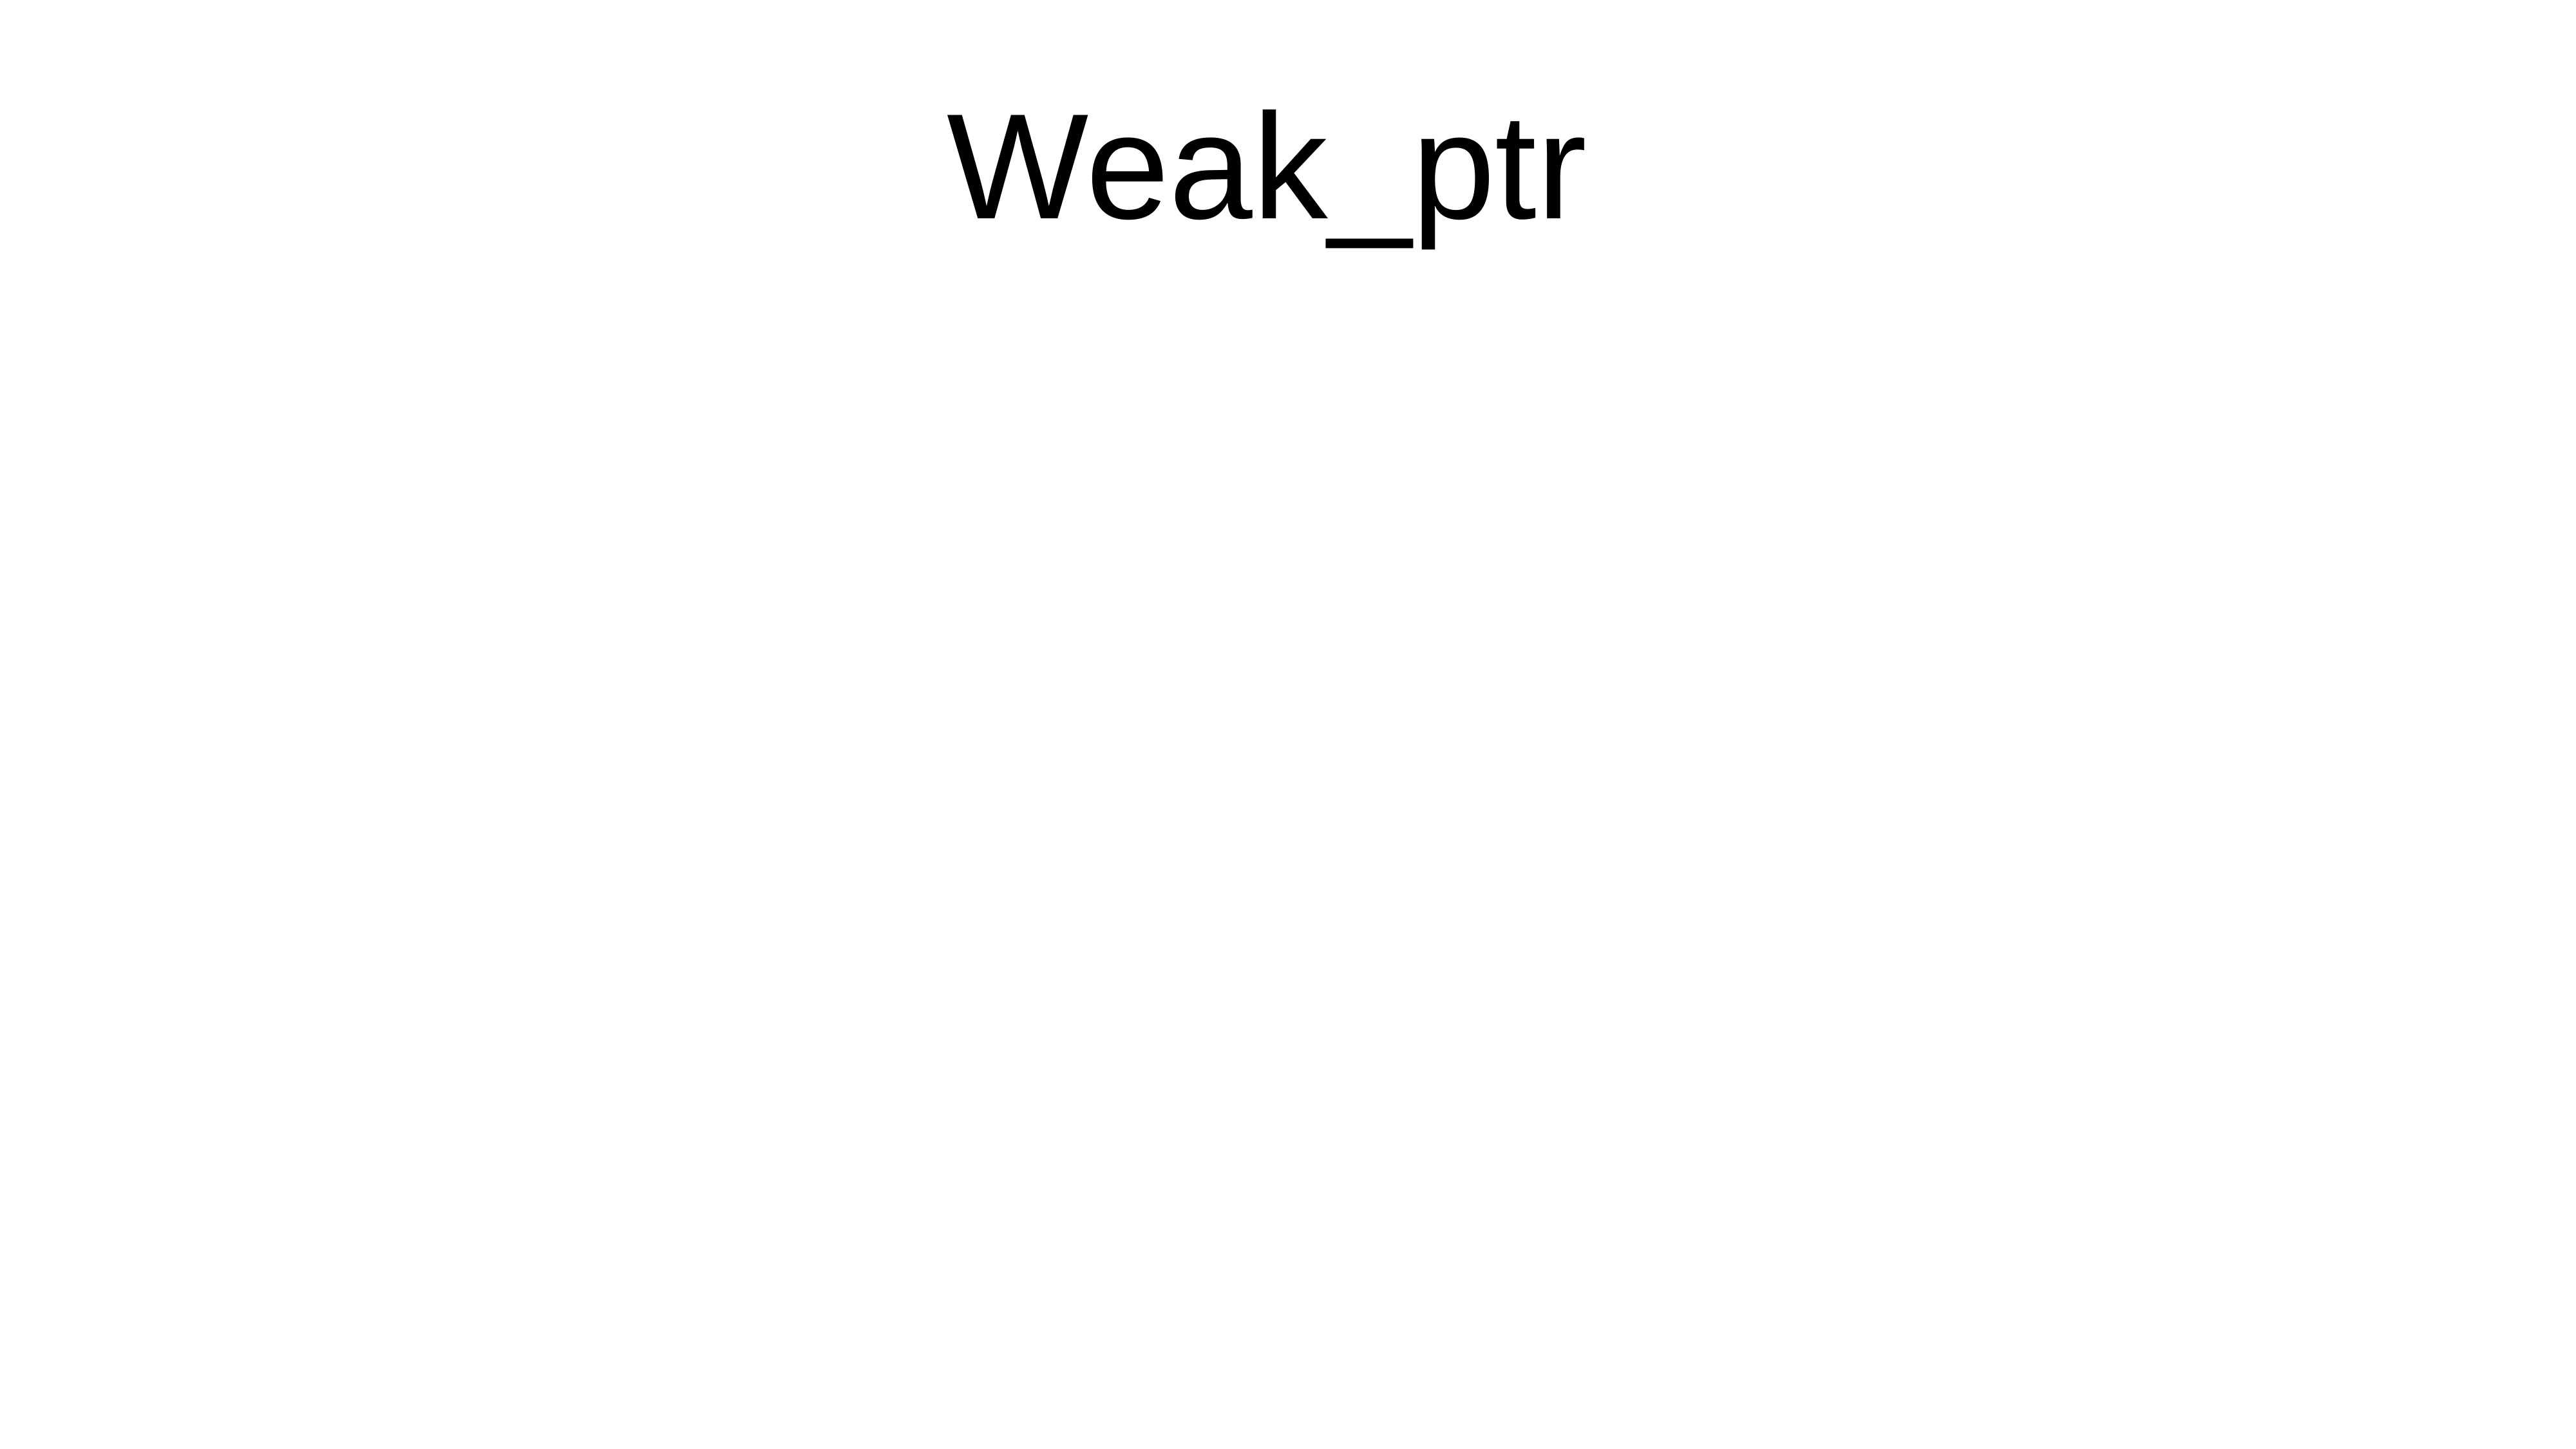

# Weak_ptr
So, in case of shared_ptr because of cyclic dependency use_count never reaches zero which is prevented using weak_ptr, which removes this problem by declaring A_ptr as weak_ptr, thus class A does not own it, only have access to it and we also need to check the validity of object as it may go out of scope. In general, it is a design issue.
When to use weak_ptr?
When you do want to refer to your object from multiple places – for those references for which it’s ok to ignore and deallocate (so they’ll just note the object is gone when you try to dereference).